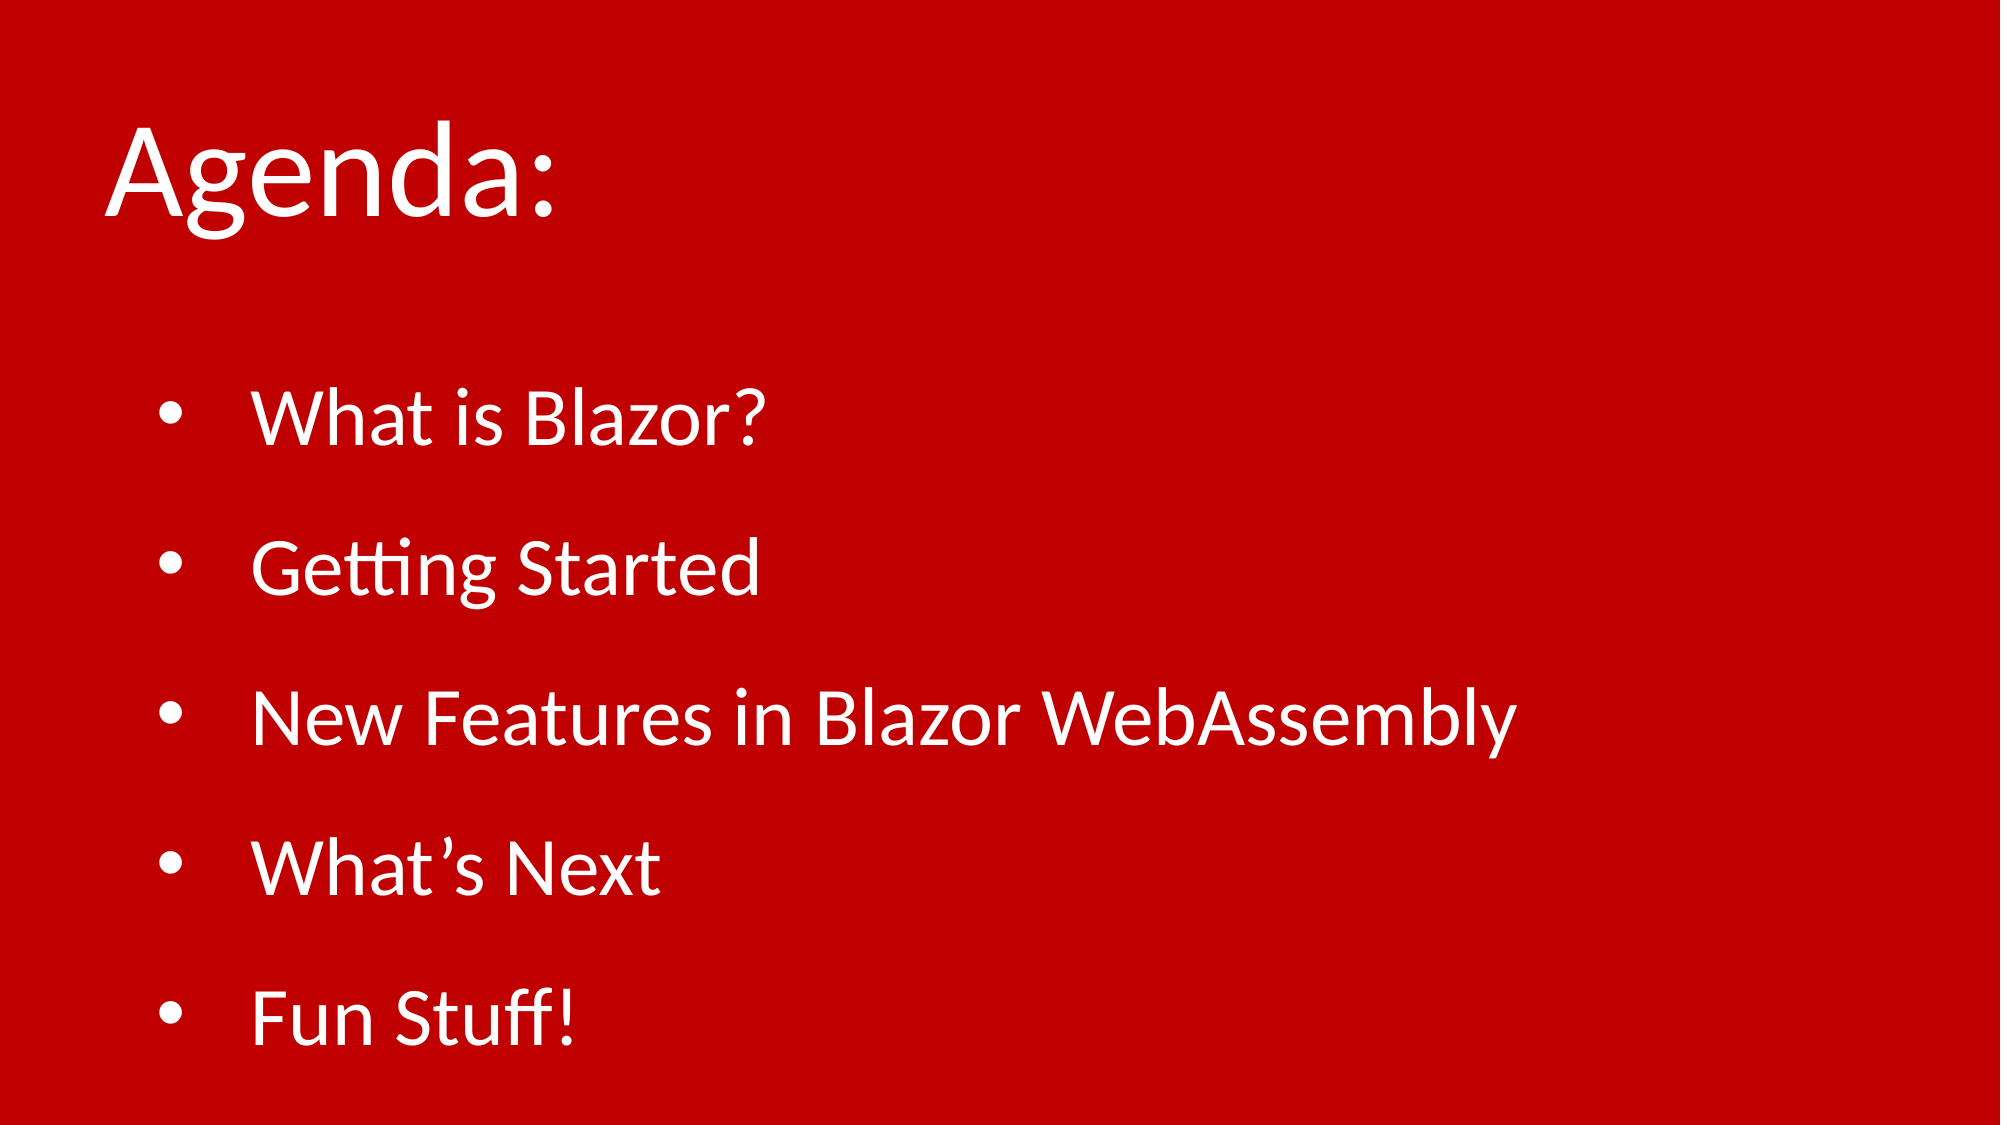

Agenda:
What is Blazor?
Getting Started
New Features in Blazor WebAssembly
What’s Next
Fun Stuff!